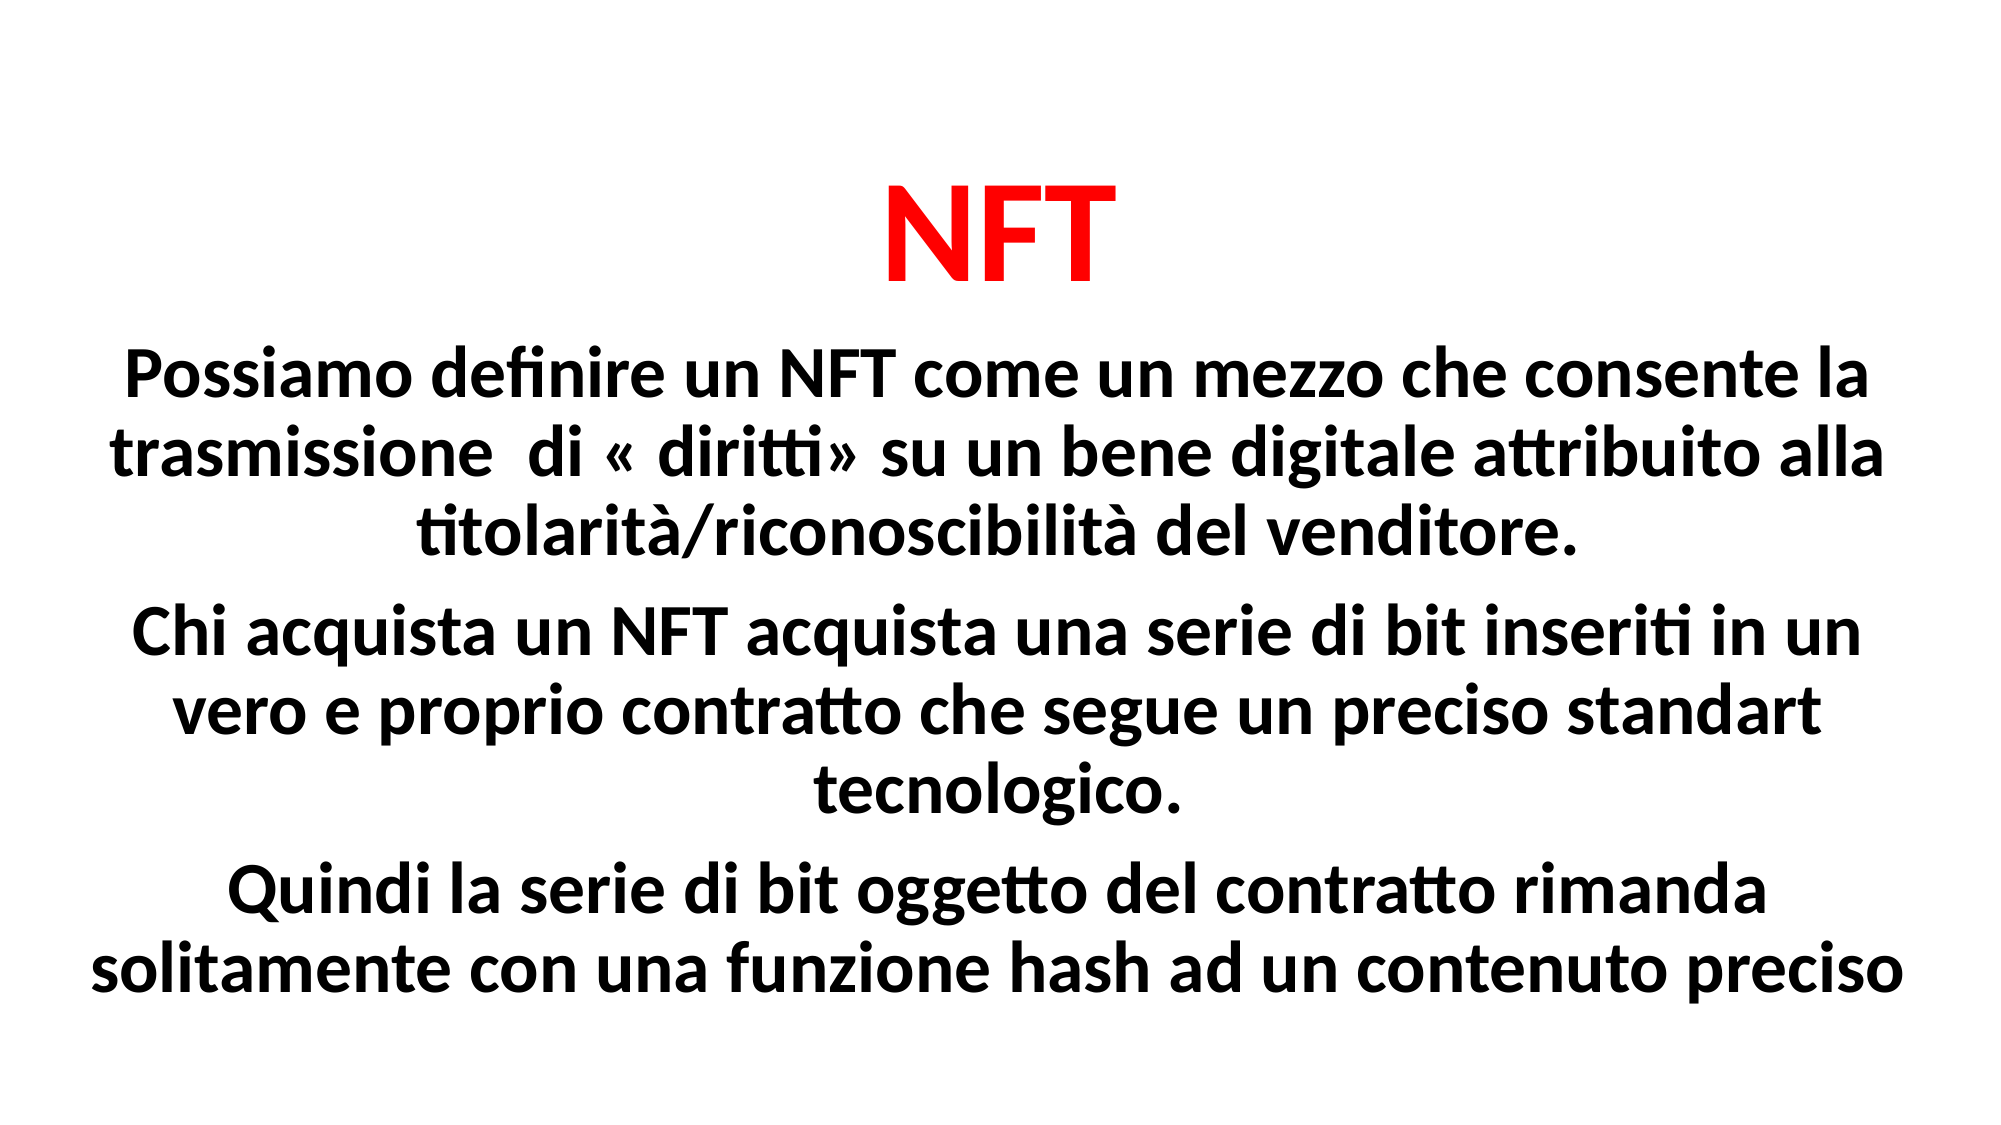

NFT
Possiamo definire un NFT come un mezzo che consente la trasmissione  di « diritti» su un bene digitale attribuito alla titolarità/riconoscibilità del venditore.
Chi acquista un NFT acquista una serie di bit inseriti in un vero e proprio contratto che segue un preciso standart tecnologico.
Quindi la serie di bit oggetto del contratto rimanda solitamente con una funzione hash ad un contenuto preciso